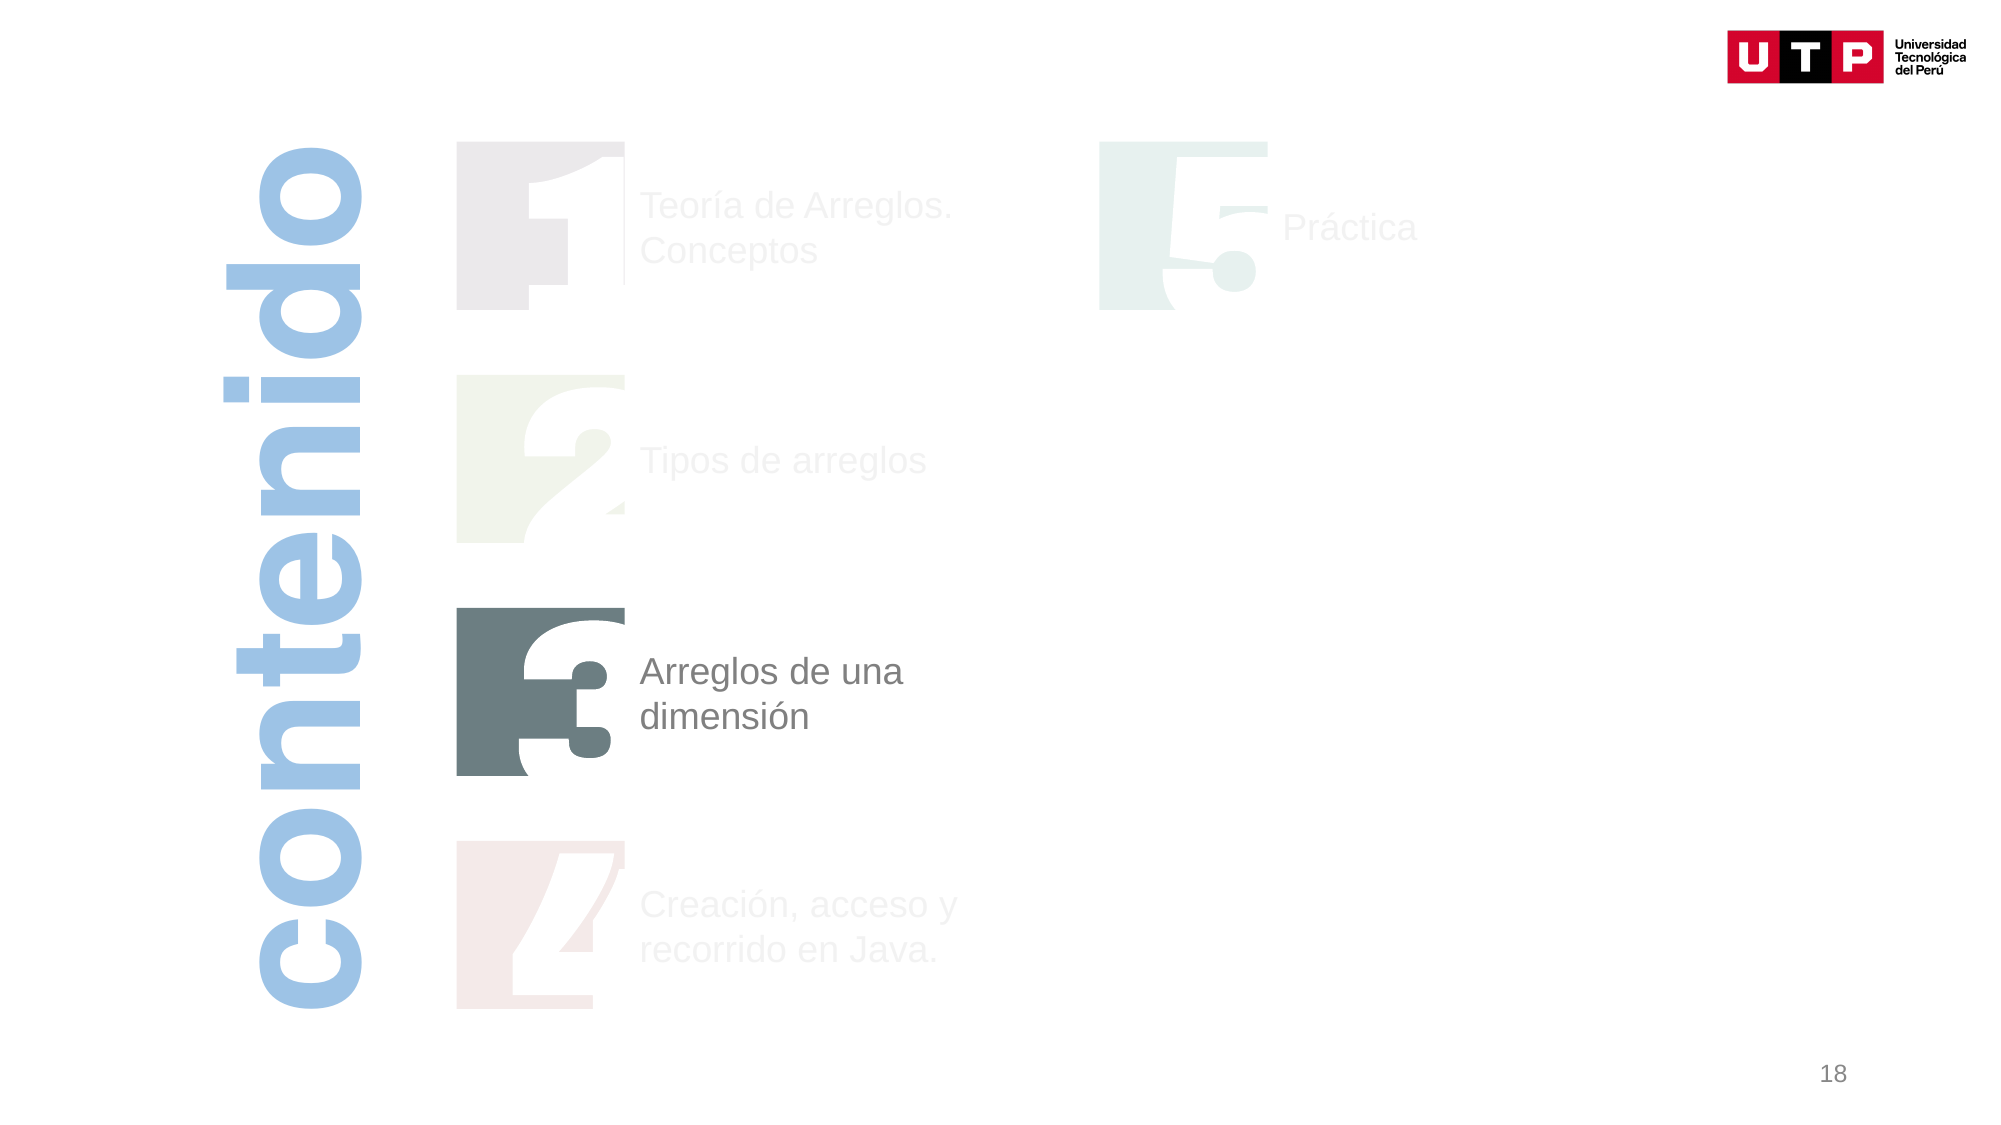

1

Teoría de Arreglos.
Conceptos
5

Práctica

2

Tipos de arreglos
contenido
3

Arreglos de una dimensión
4

Creación, acceso y recorrido en Java.
18